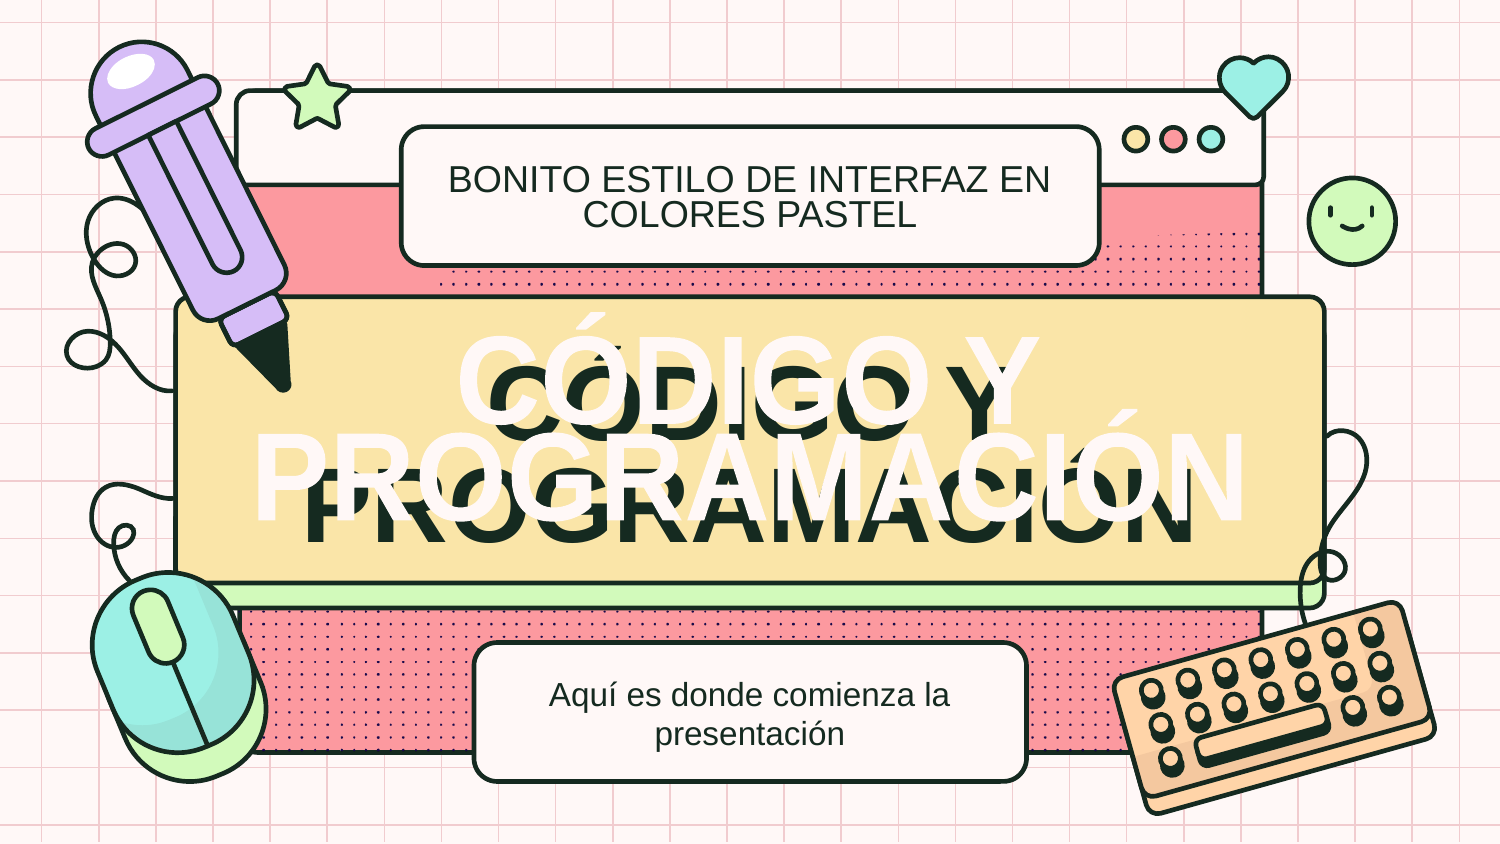

# BONITO ESTILO DE INTERFAZ EN COLORES PASTEL

CÓDIGO Y
PROGRAMACIÓN
CÓDIGO Y PROGRAMACIÓN

Aquí es donde comienza la presentación